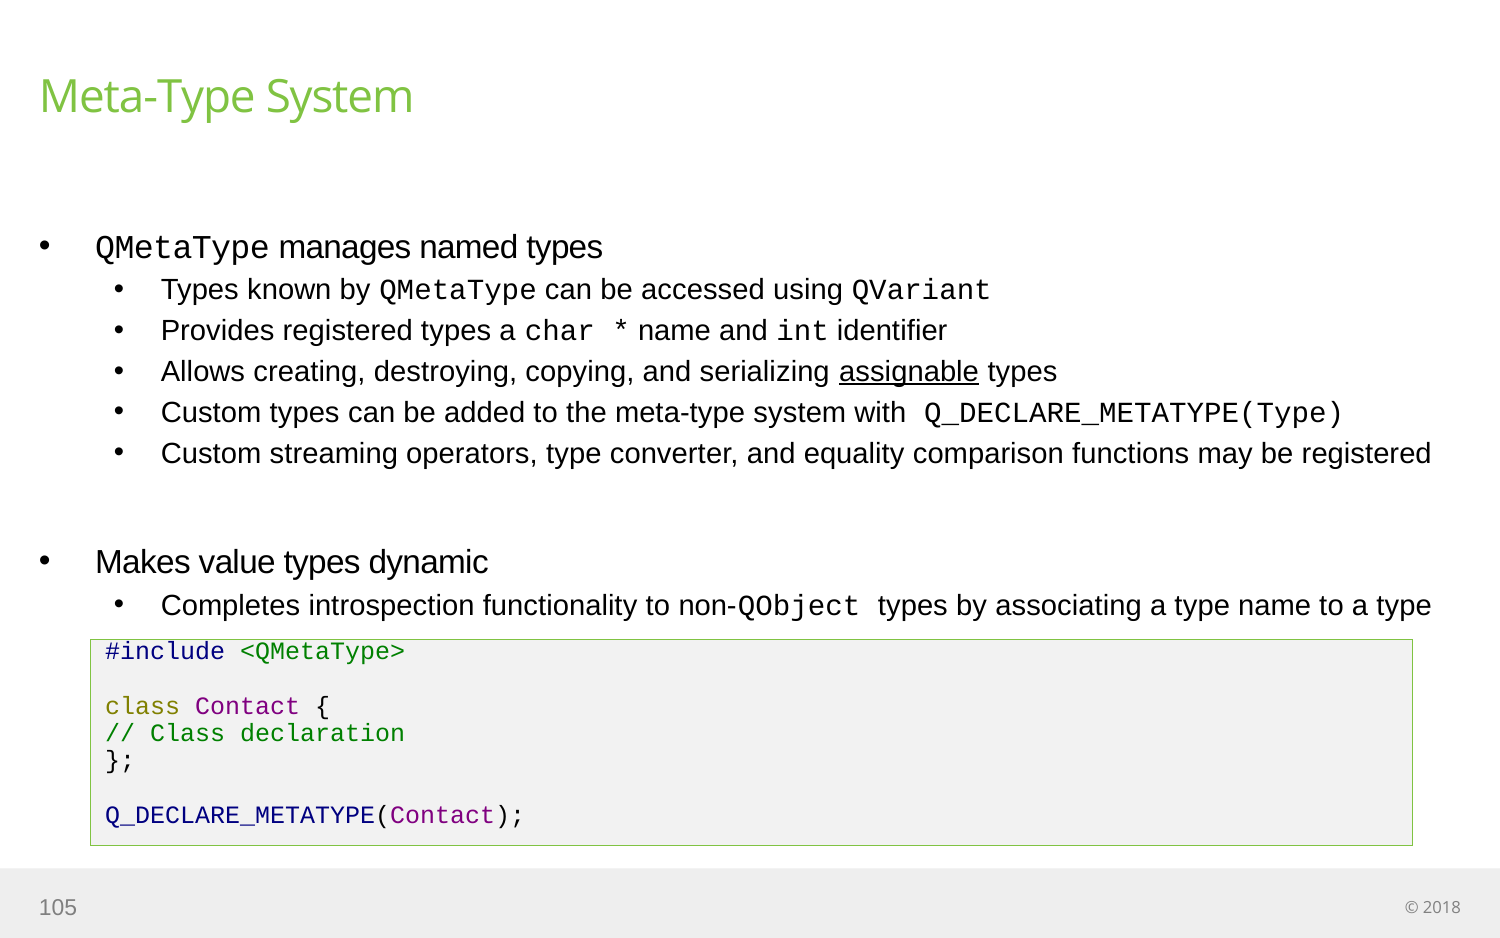

# Meta-Type System
QMetaType manages named types
Types known by QMetaType can be accessed using QVariant
Provides registered types a char * name and int identifier
Allows creating, destroying, copying, and serializing assignable types
Custom types can be added to the meta-type system with  Q_DECLARE_METATYPE(Type)
Custom streaming operators, type converter, and equality comparison functions may be registered

Makes value types dynamic
Completes introspection functionality to non-QObject types by associating a type name to a type

#include <QMetaType>

class Contact {
// Class declaration
};

Q_DECLARE_METATYPE(Contact);
105
© 2018